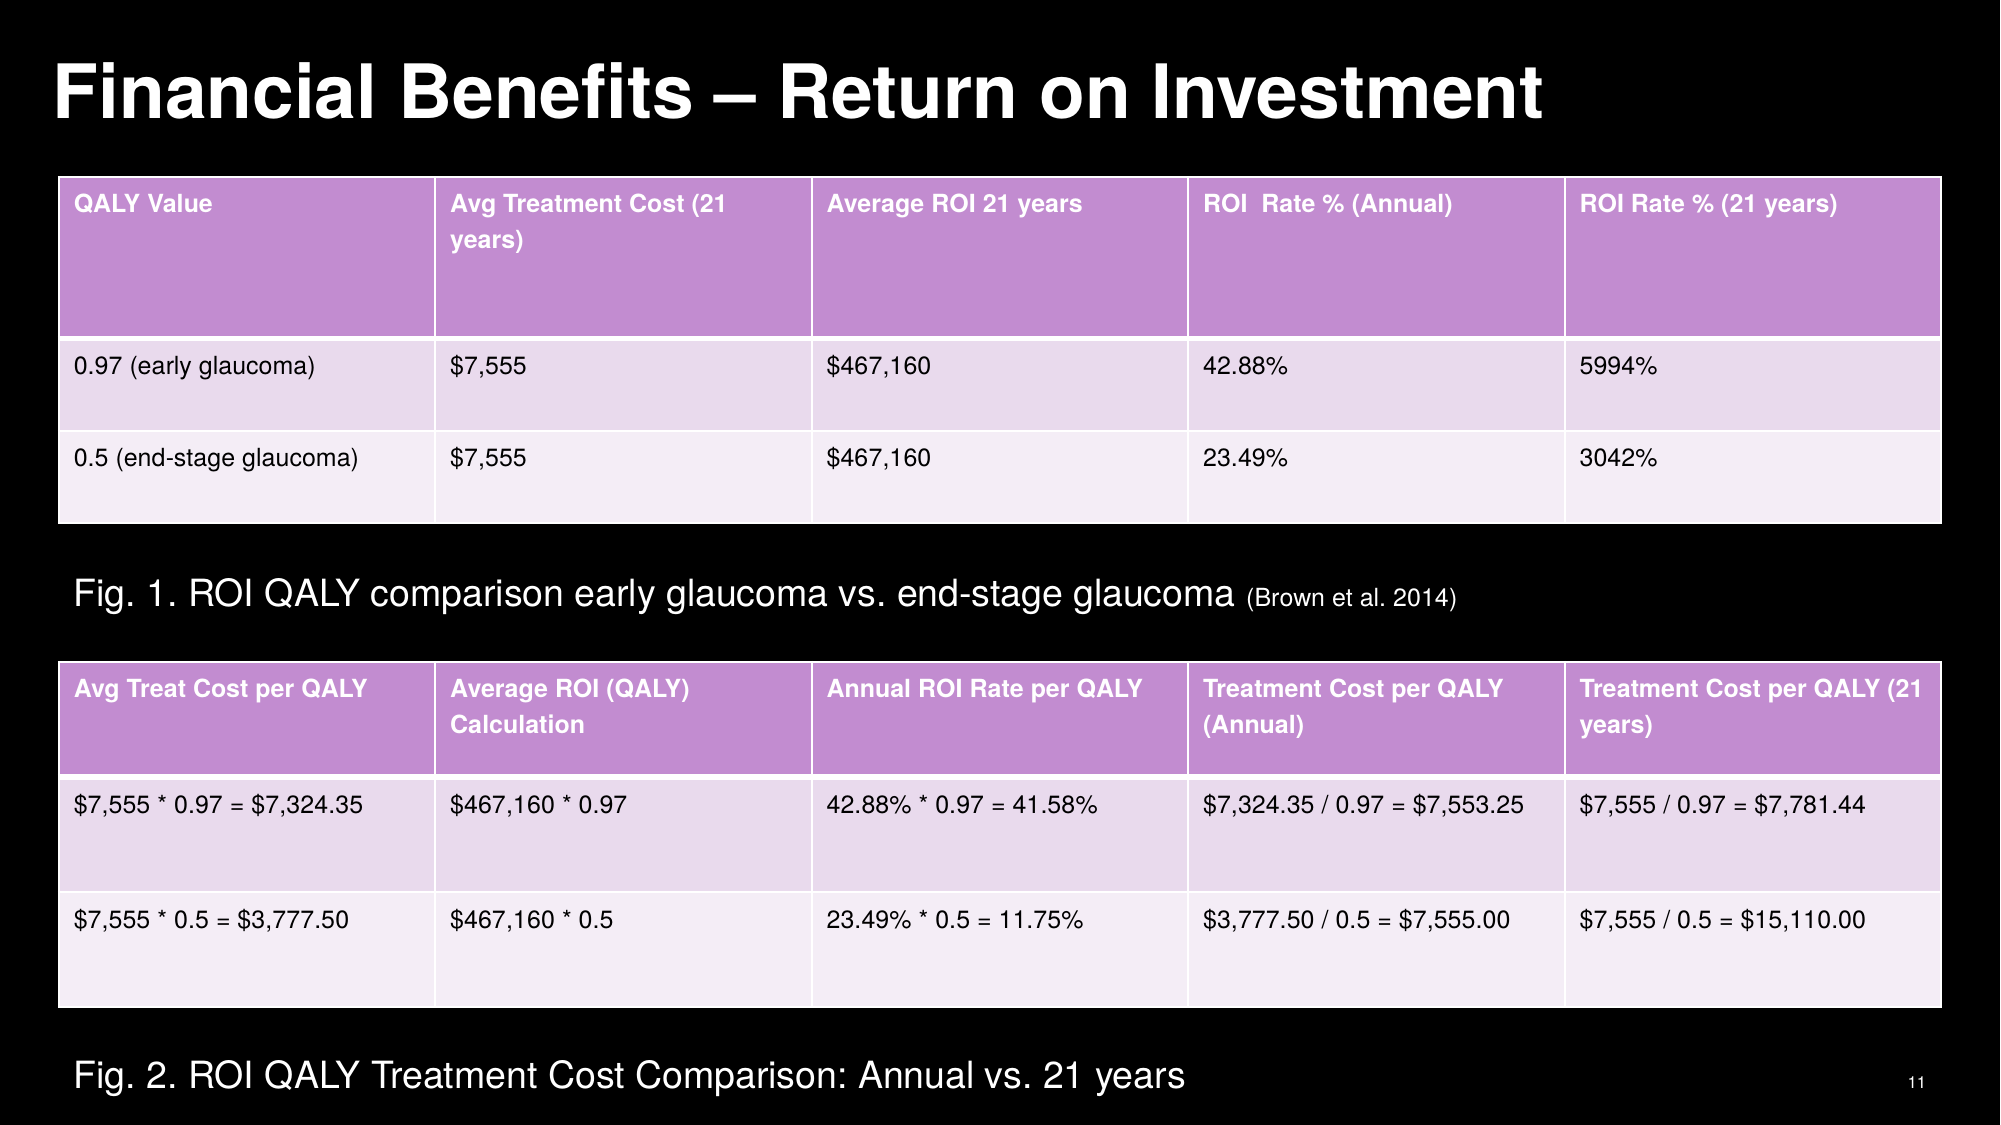

# Financial Benefits – Return on Investment
| QALY Value | Avg Treatment Cost (21 years) | Average ROI 21 years | ROI Rate % (Annual) | ROI Rate % (21 years) |
| --- | --- | --- | --- | --- |
| 0.97 (early glaucoma) | $7,555 | $467,160 | 42.88% | 5994% |
| 0.5 (end-stage glaucoma) | $7,555 | $467,160 | 23.49% | 3042% |
Fig. 1. ROI QALY comparison early glaucoma vs. end-stage glaucoma (Brown et al. 2014)
| Avg Treat Cost per QALY | Average ROI (QALY) Calculation | Annual ROI Rate per QALY | Treatment Cost per QALY (Annual) | Treatment Cost per QALY (21 years) |
| --- | --- | --- | --- | --- |
| $7,555 \* 0.97 = $7,324.35 | $467,160 \* 0.97 | 42.88% \* 0.97 = 41.58% | $7,324.35 / 0.97 = $7,553.25 | $7,555 / 0.97 = $7,781.44 |
| $7,555 \* 0.5 = $3,777.50 | $467,160 \* 0.5 | 23.49% \* 0.5 = 11.75% | $3,777.50 / 0.5 = $7,555.00 | $7,555 / 0.5 = $15,110.00 |
Fig. 2. ROI QALY Treatment Cost Comparison: Annual vs. 21 years
11